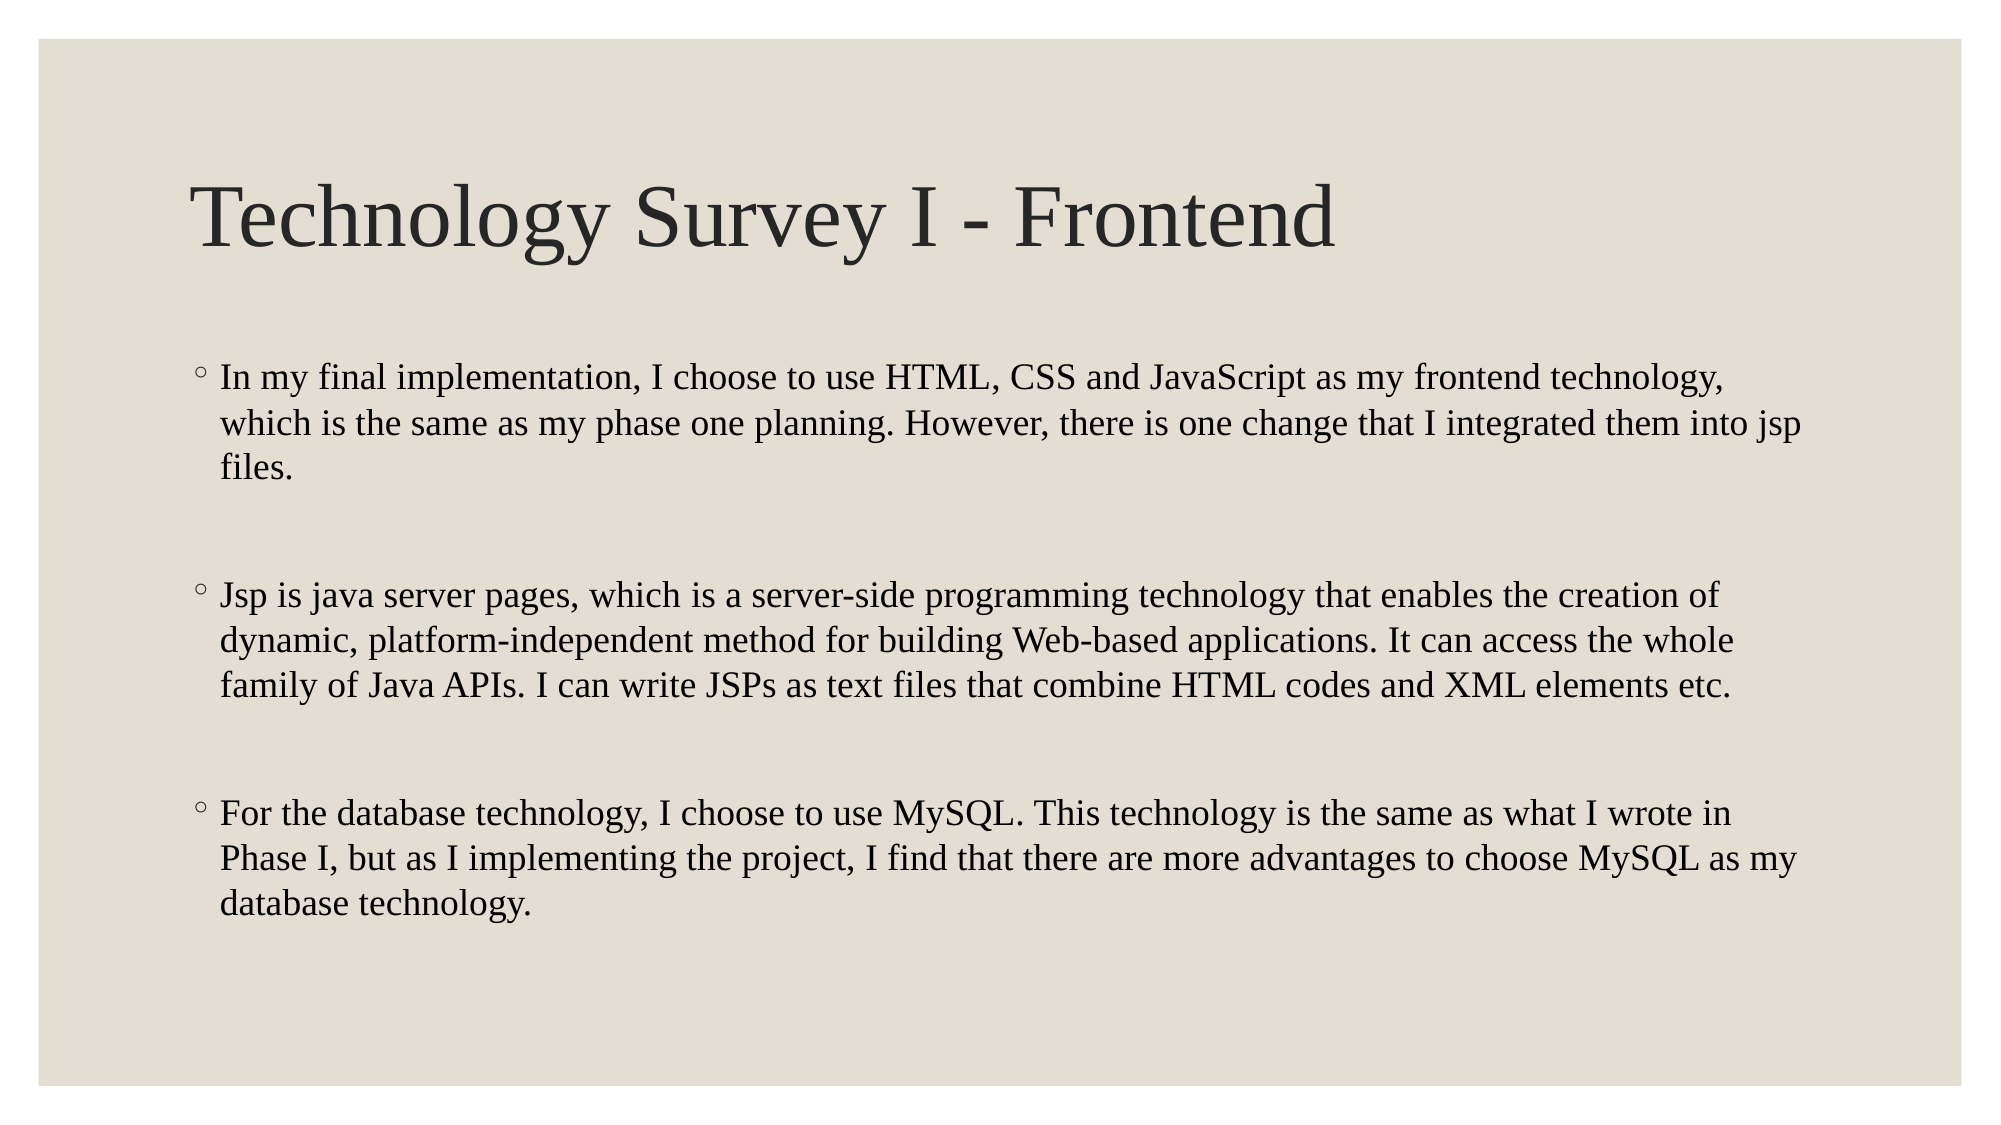

# Technology Survey I - Frontend
In my final implementation, I choose to use HTML, CSS and JavaScript as my frontend technology, which is the same as my phase one planning. However, there is one change that I integrated them into jsp files.

Jsp is java server pages, which is a server-side programming technology that enables the creation of dynamic, platform-independent method for building Web-based applications. It can access the whole family of Java APIs. I can write JSPs as text files that combine HTML codes and XML elements etc.

For the database technology, I choose to use MySQL. This technology is the same as what I wrote in Phase I, but as I implementing the project, I find that there are more advantages to choose MySQL as my database technology.